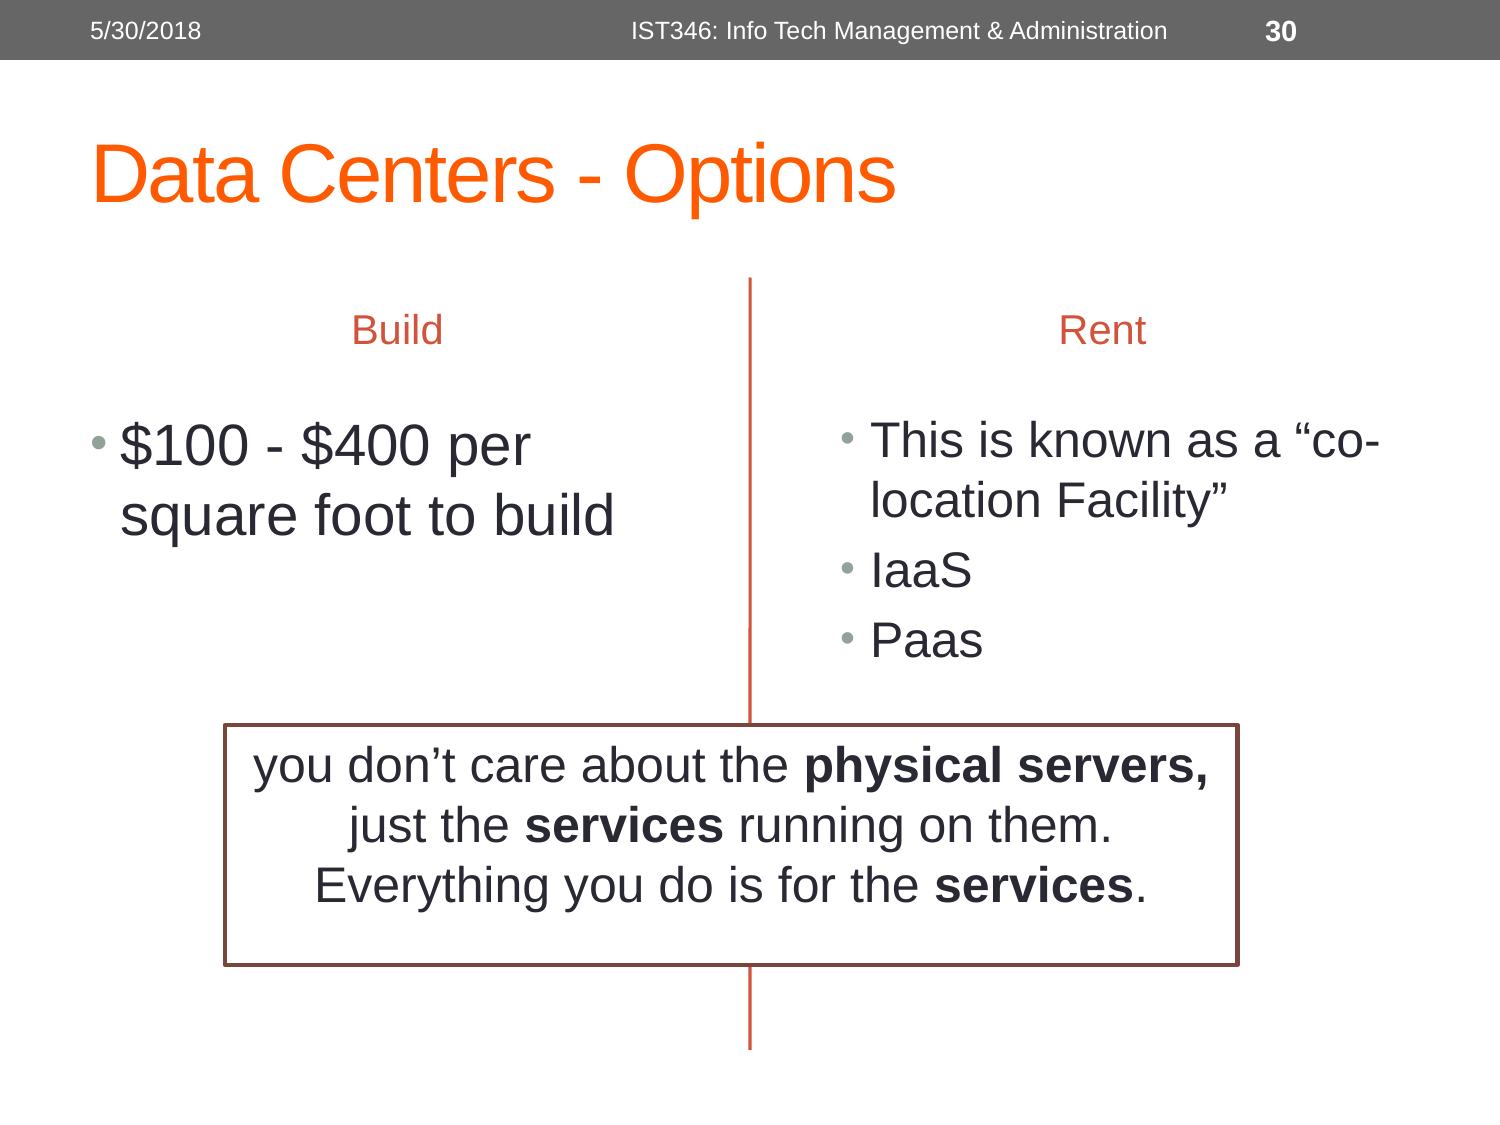

5/30/2018
IST346: Info Tech Management & Administration
30
# Data Centers - Options
Build
Rent
$100 - $400 per square foot to build

This is known as a “co-location Facility”
IaaS
Paas
you don’t care about the physical servers, just the services running on them. Everything you do is for the services.